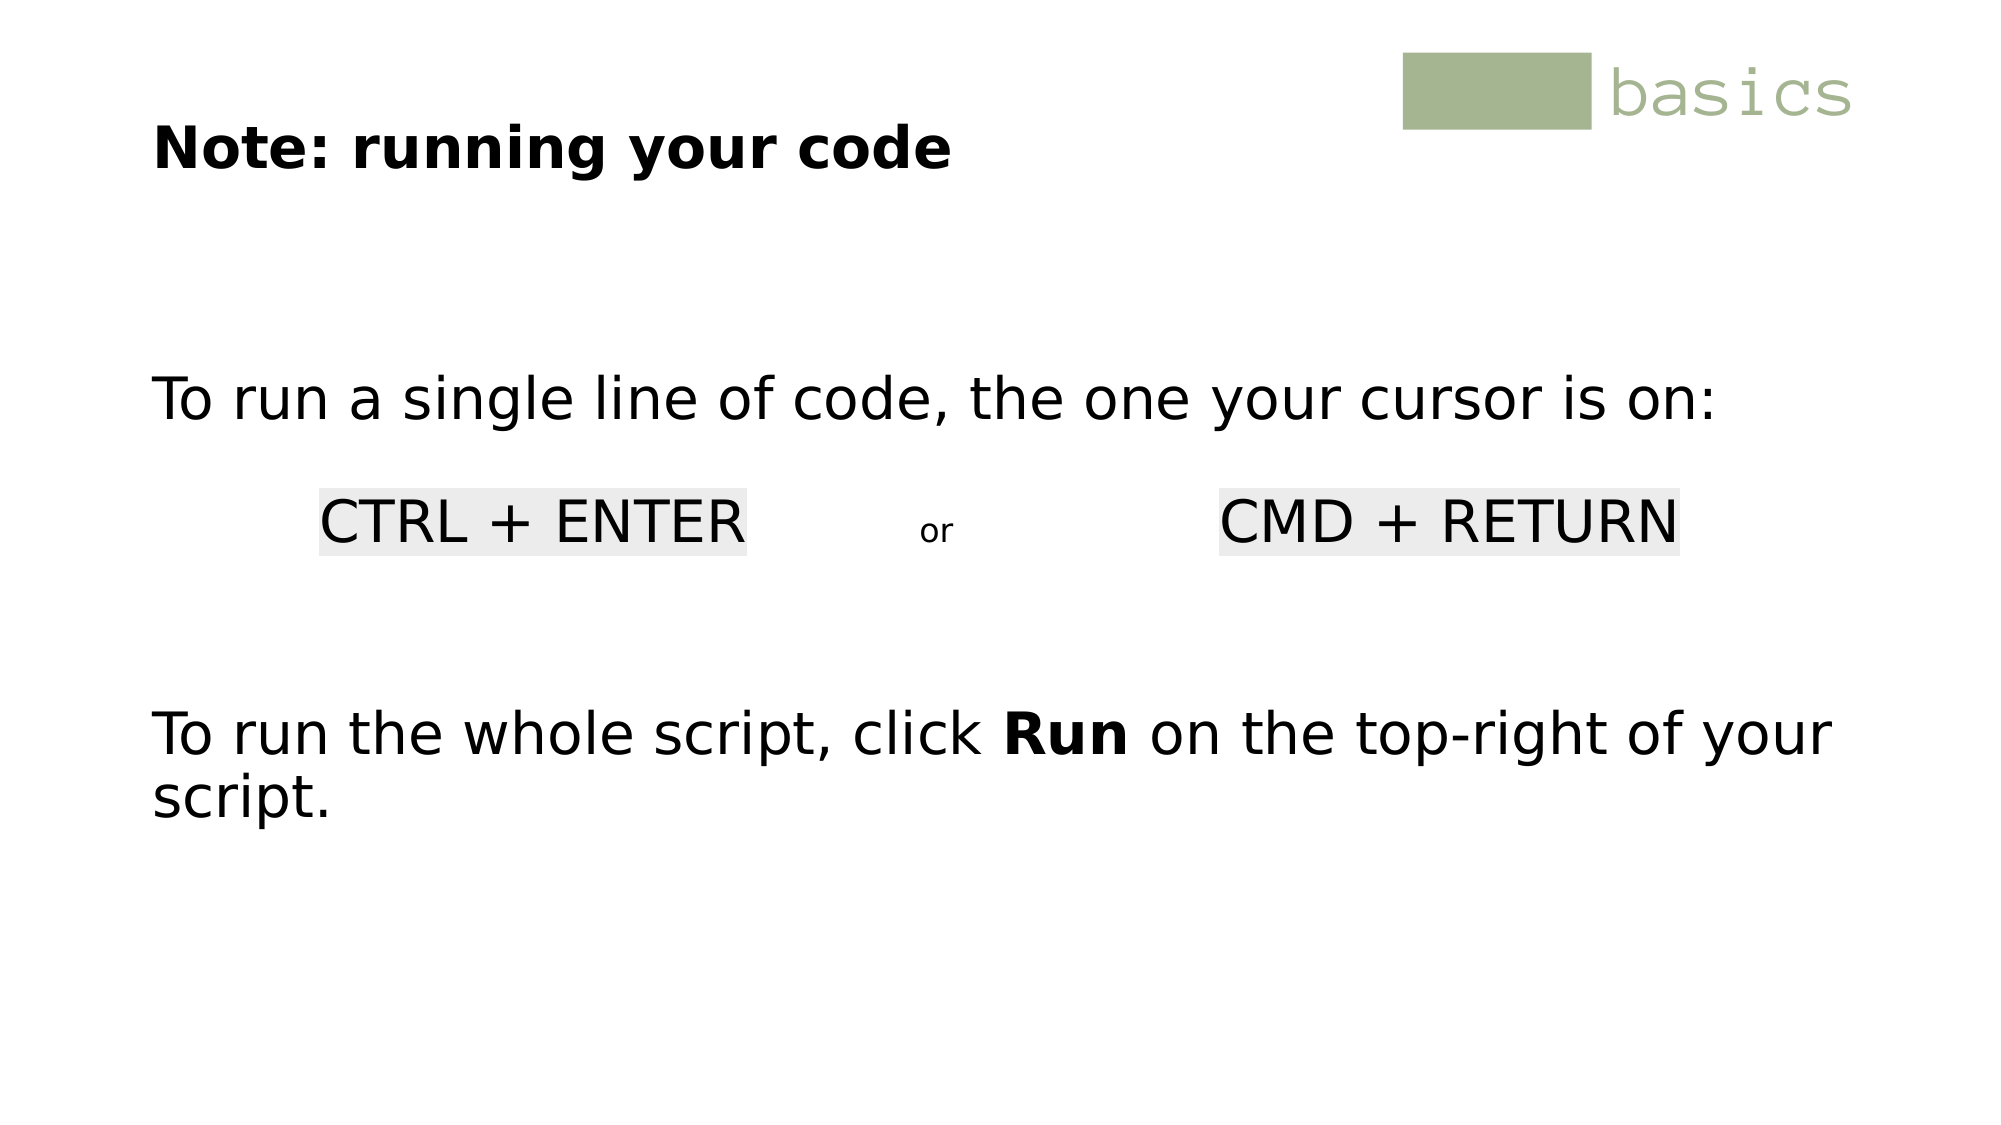

basics

Note: running your code

To run a single line of code, the one your cursor is on:

To run the whole script, click Run on the top-right of your script.
CTRL + ENTER 		or		CMD + RETURN